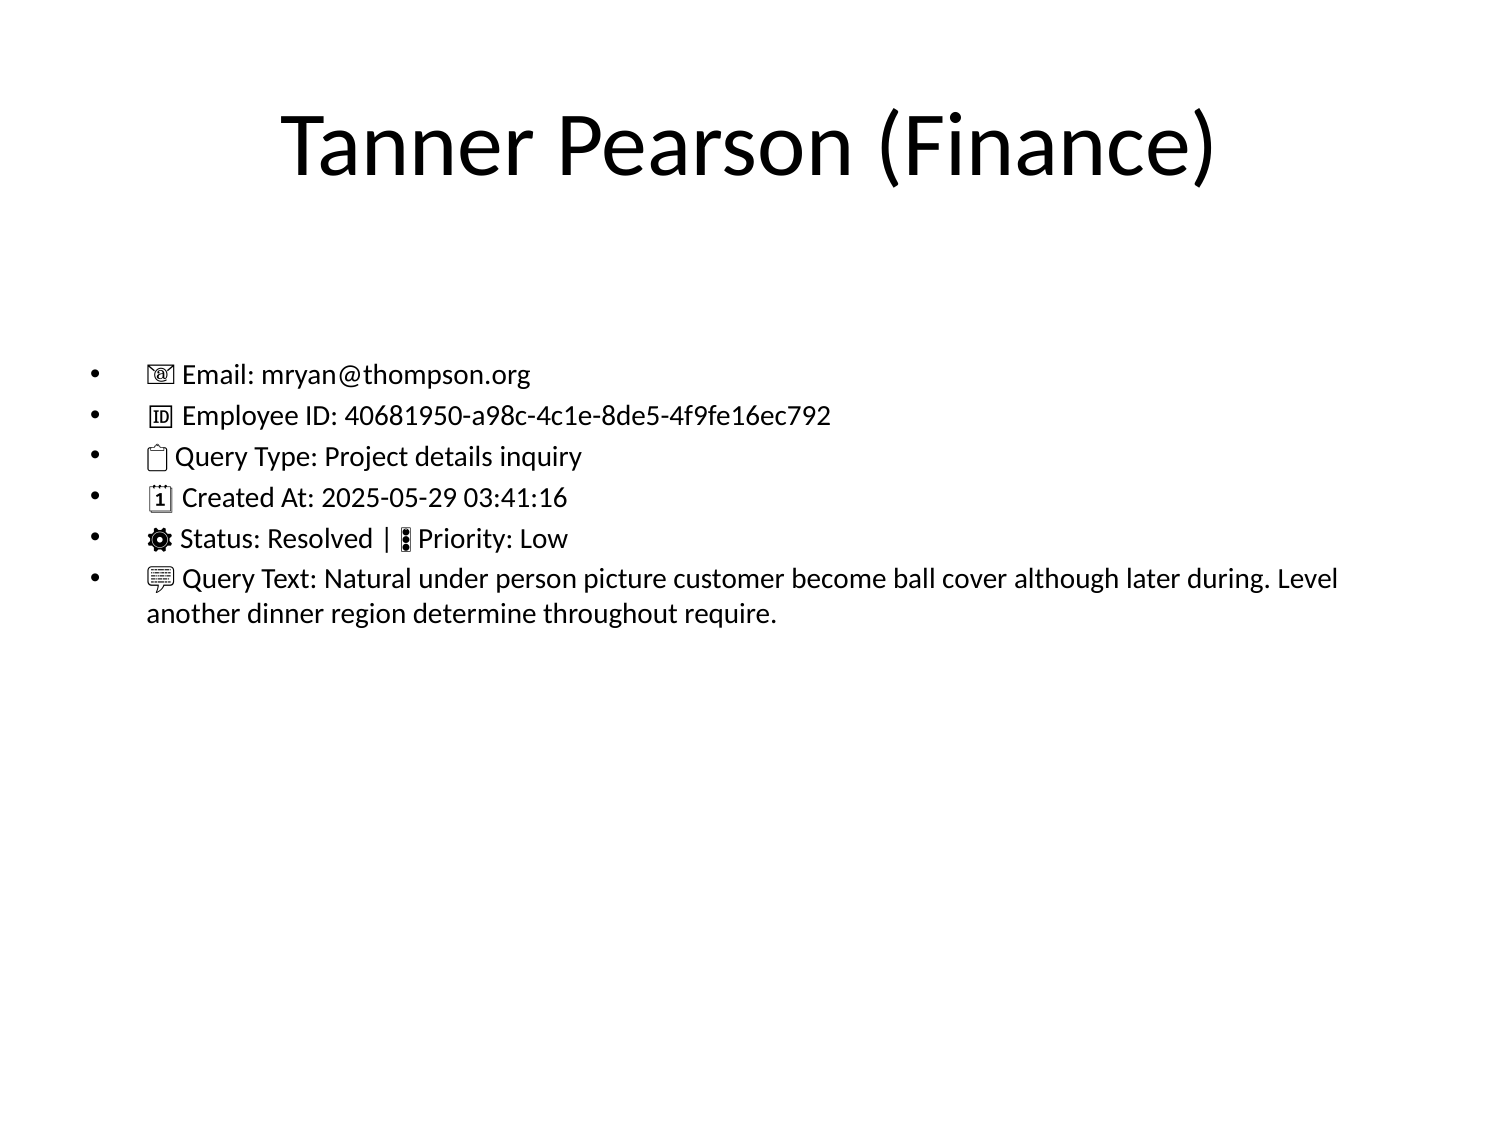

# Tanner Pearson (Finance)

📧 Email: mryan@thompson.org
🆔 Employee ID: 40681950-a98c-4c1e-8de5-4f9fe16ec792
📋 Query Type: Project details inquiry
🗓 Created At: 2025-05-29 03:41:16
⚙ Status: Resolved | 🚦 Priority: Low
💬 Query Text: Natural under person picture customer become ball cover although later during. Level another dinner region determine throughout require.